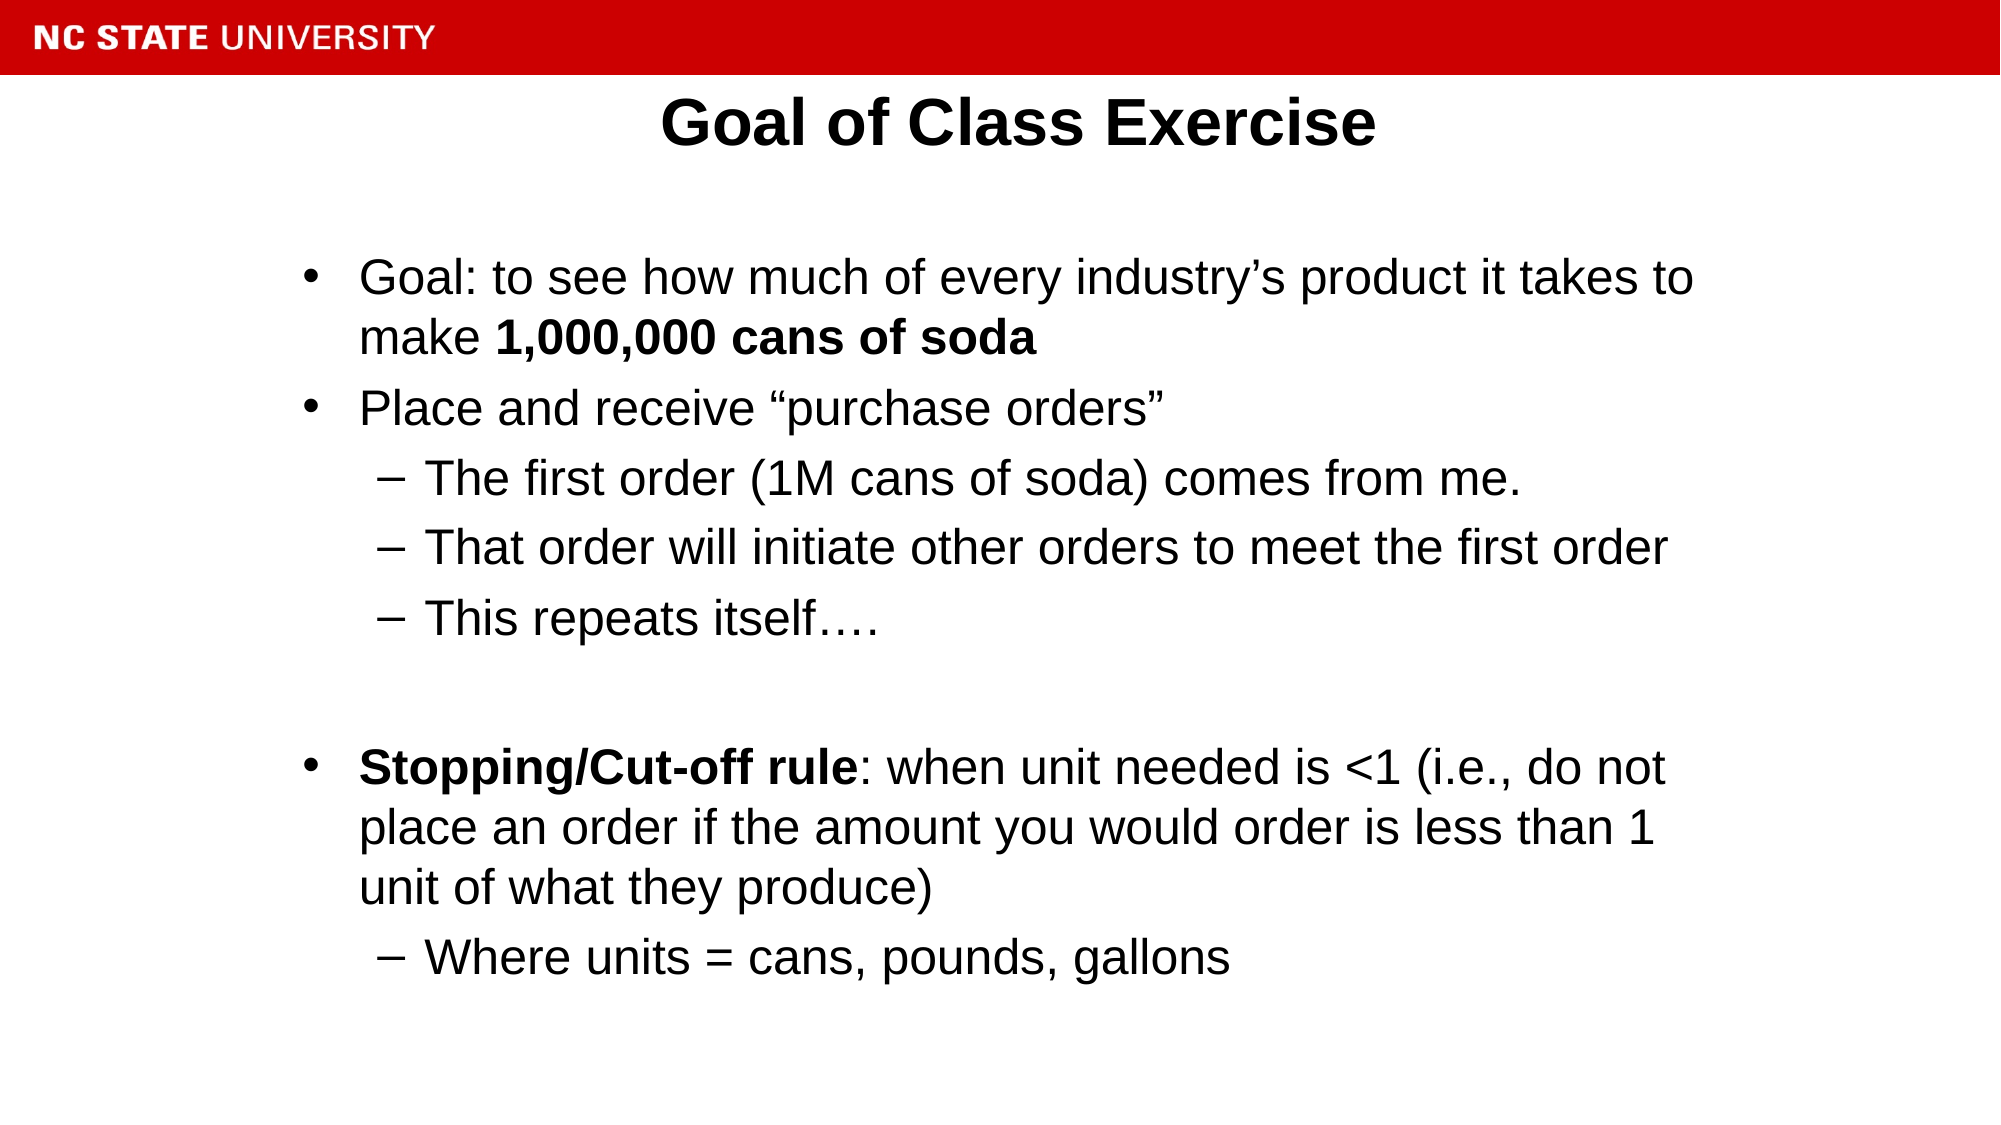

# Goal of Class Exercise
Goal: to see how much of every industry’s product it takes to make 1,000,000 cans of soda
Place and receive “purchase orders”
The first order (1M cans of soda) comes from me.
That order will initiate other orders to meet the first order
This repeats itself….

Stopping/Cut-off rule: when unit needed is <1 (i.e., do not place an order if the amount you would order is less than 1 unit of what they produce)
Where units = cans, pounds, gallons